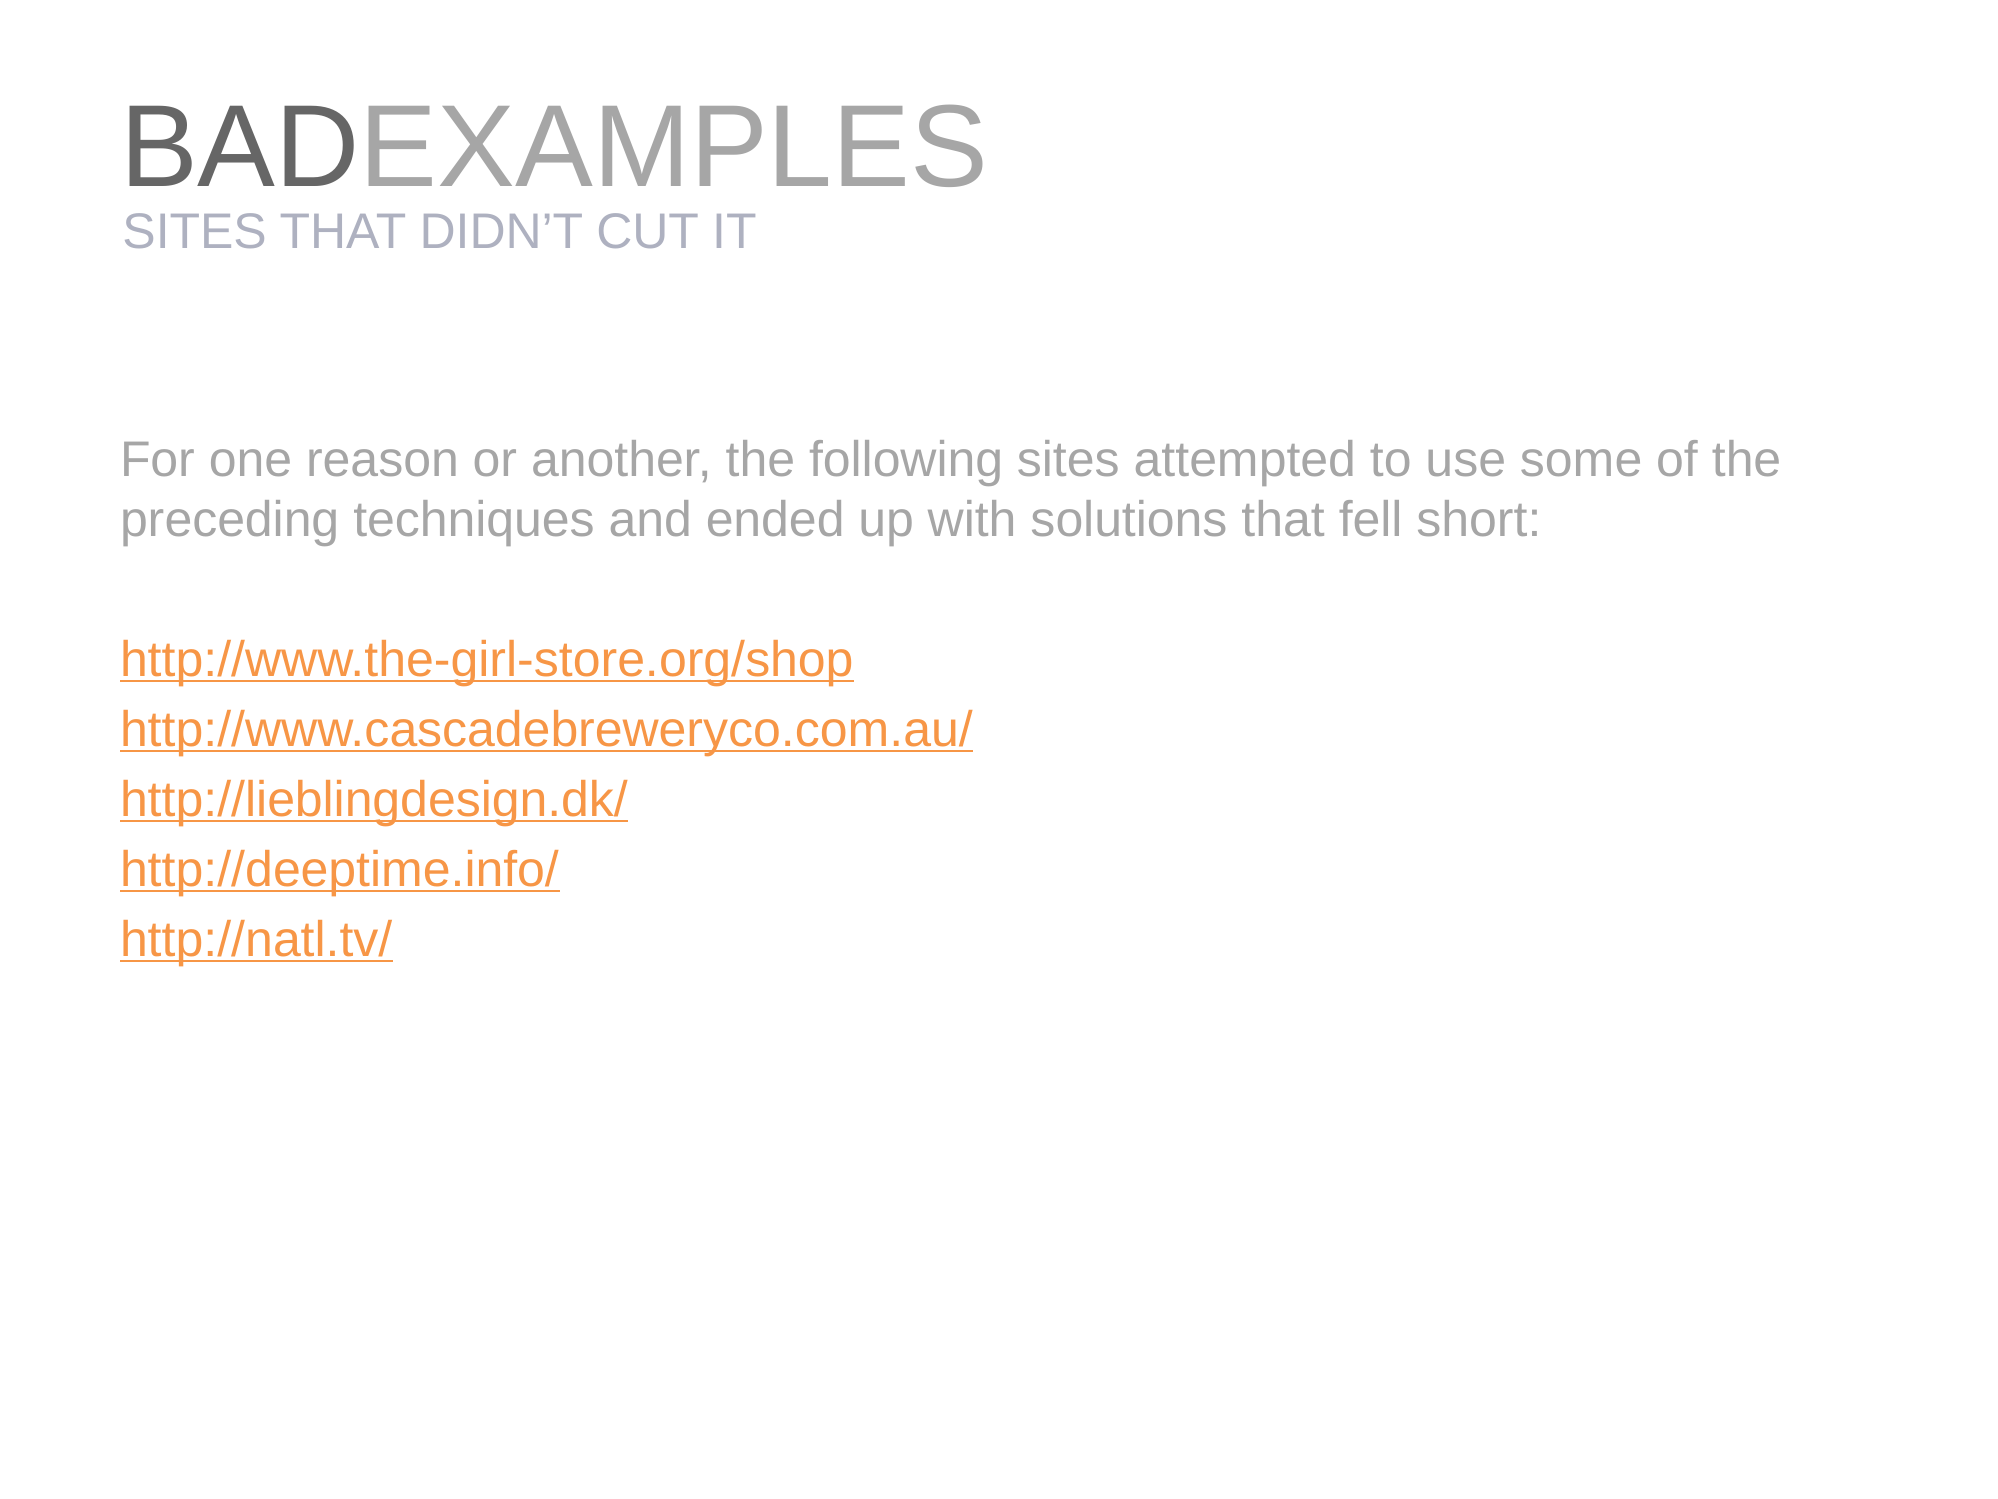

badEXAMPLES
SITES THAT DIDN’T CUT IT

For one reason or another, the following sites attempted to use some of the preceding techniques and ended up with solutions that fell short:

http://www.the-girl-store.org/shop
http://www.cascadebreweryco.com.au/
http://lieblingdesign.dk/
http://deeptime.info/
http://natl.tv/